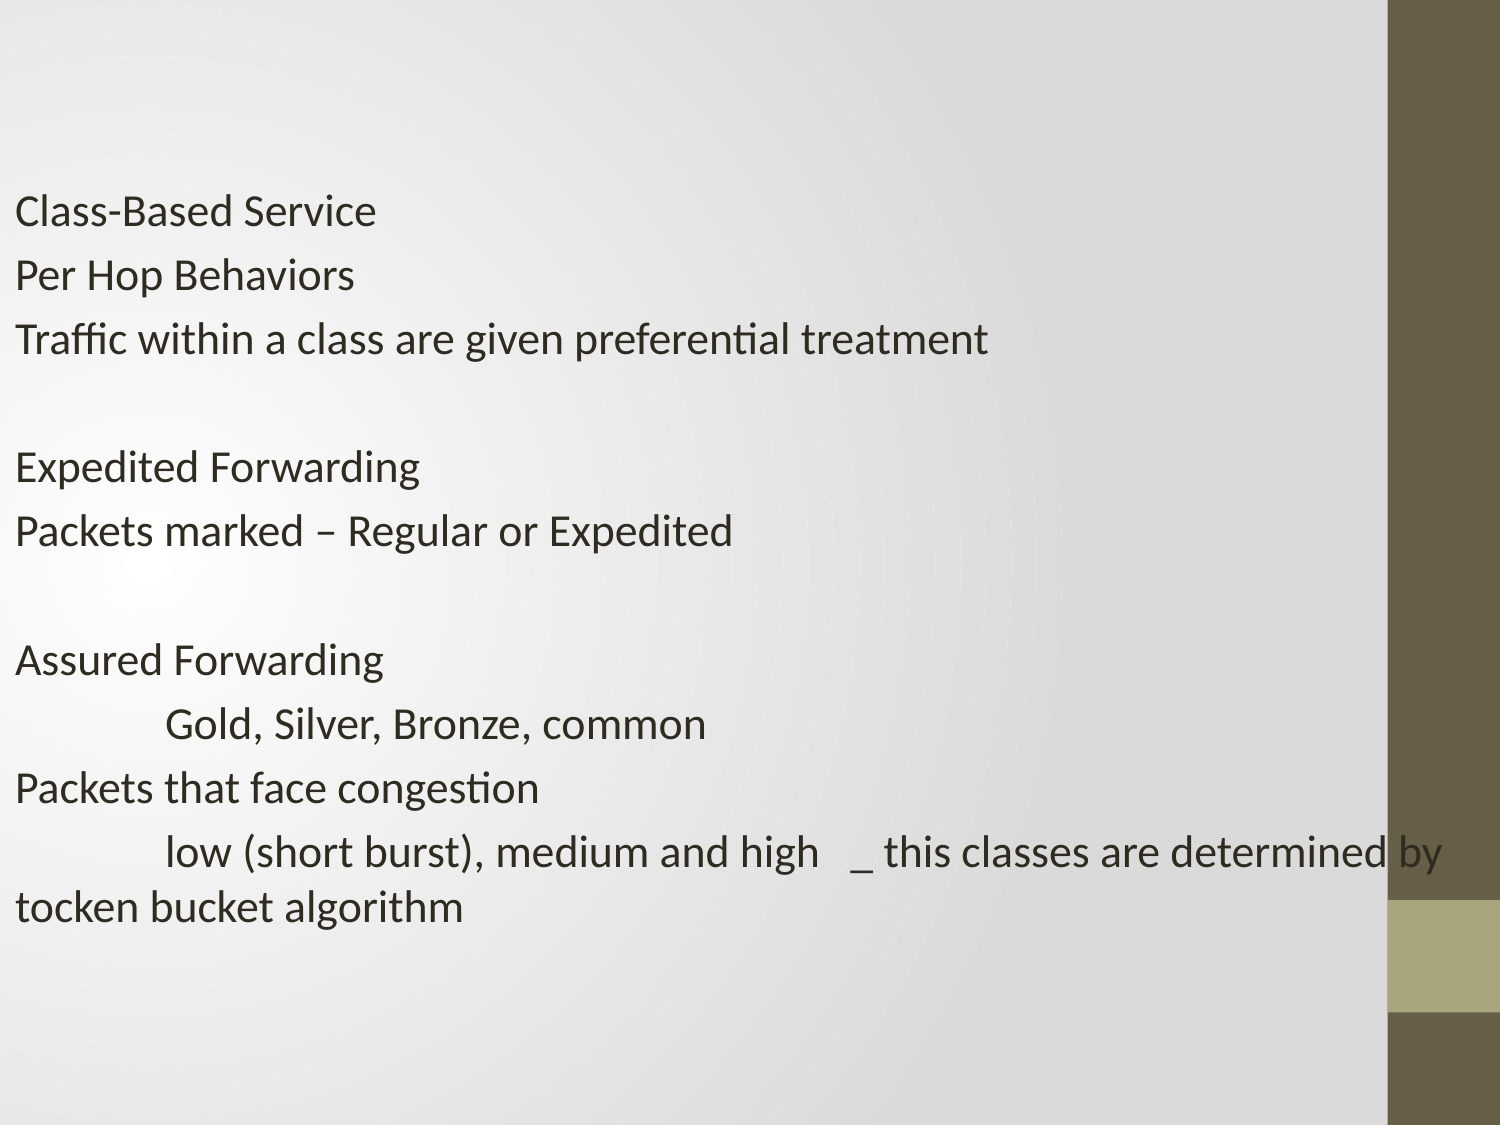

#
Class-Based Service
Per Hop Behaviors
Traffic within a class are given preferential treatment

Expedited Forwarding
Packets marked – Regular or Expedited

Assured Forwarding
	Gold, Silver, Bronze, common
Packets that face congestion
	low (short burst), medium and high   _ this classes are determined by tocken bucket algorithm